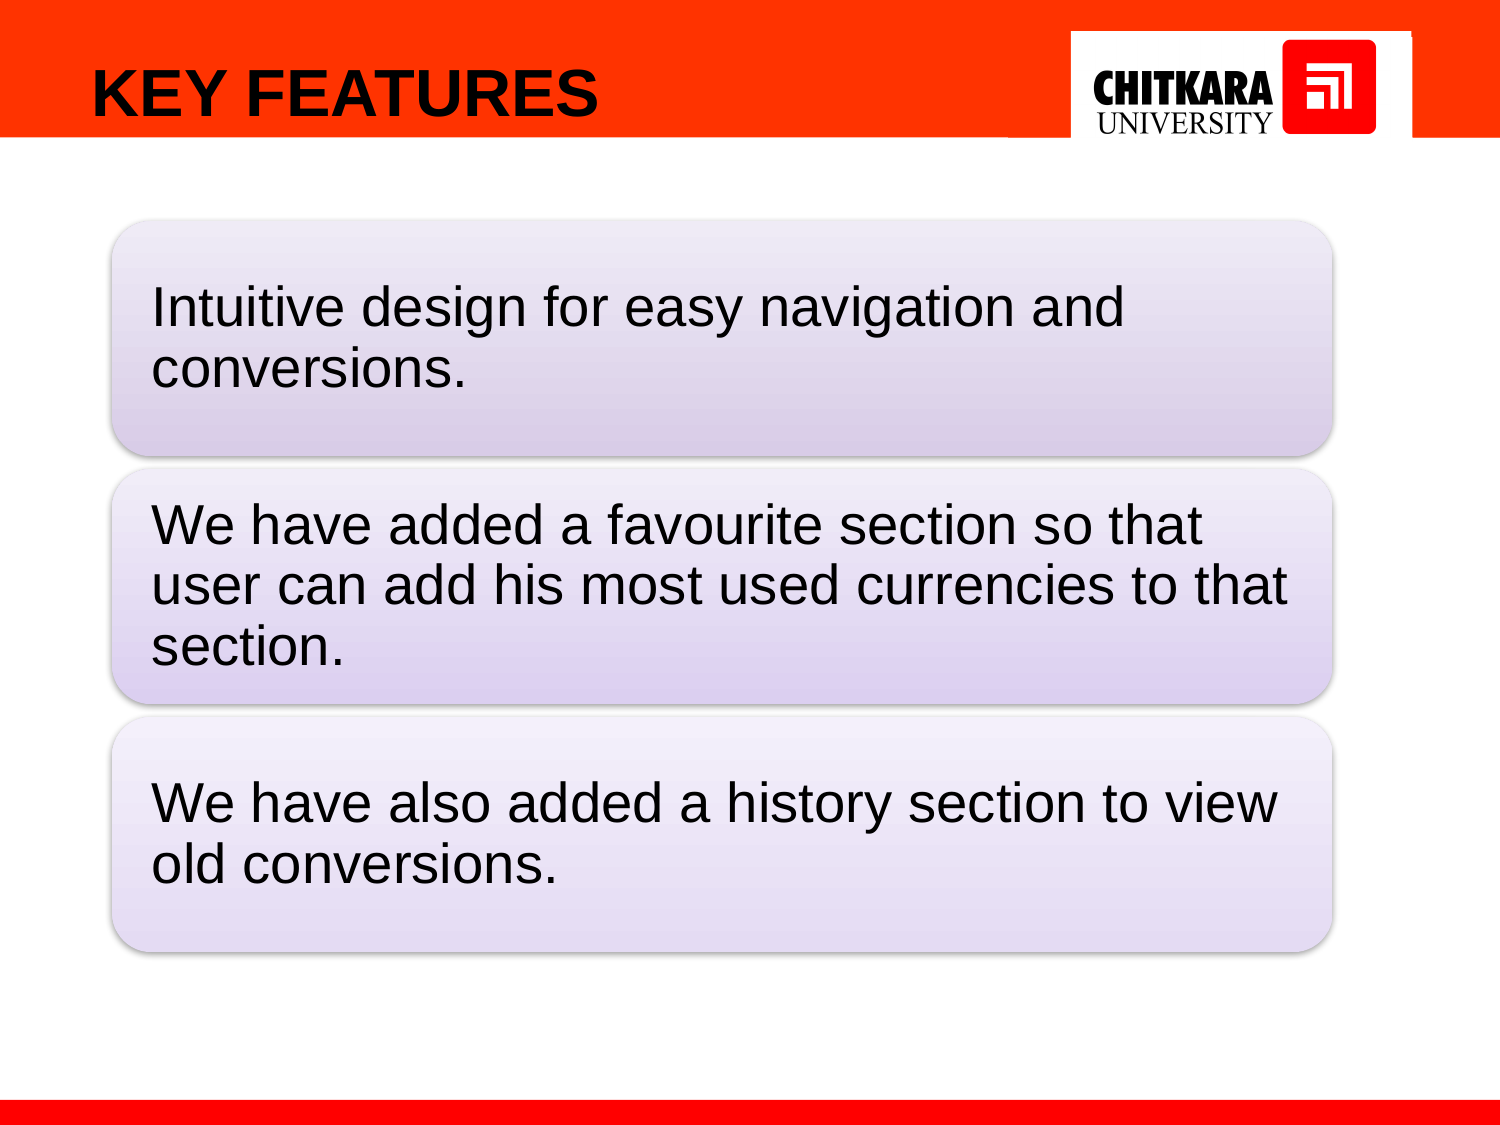

KEY FEATURES
Intuitive design for easy navigation and conversions.
We have added a favourite section so that user can add his most used currencies to that section.
We have also added a history section to view old conversions.